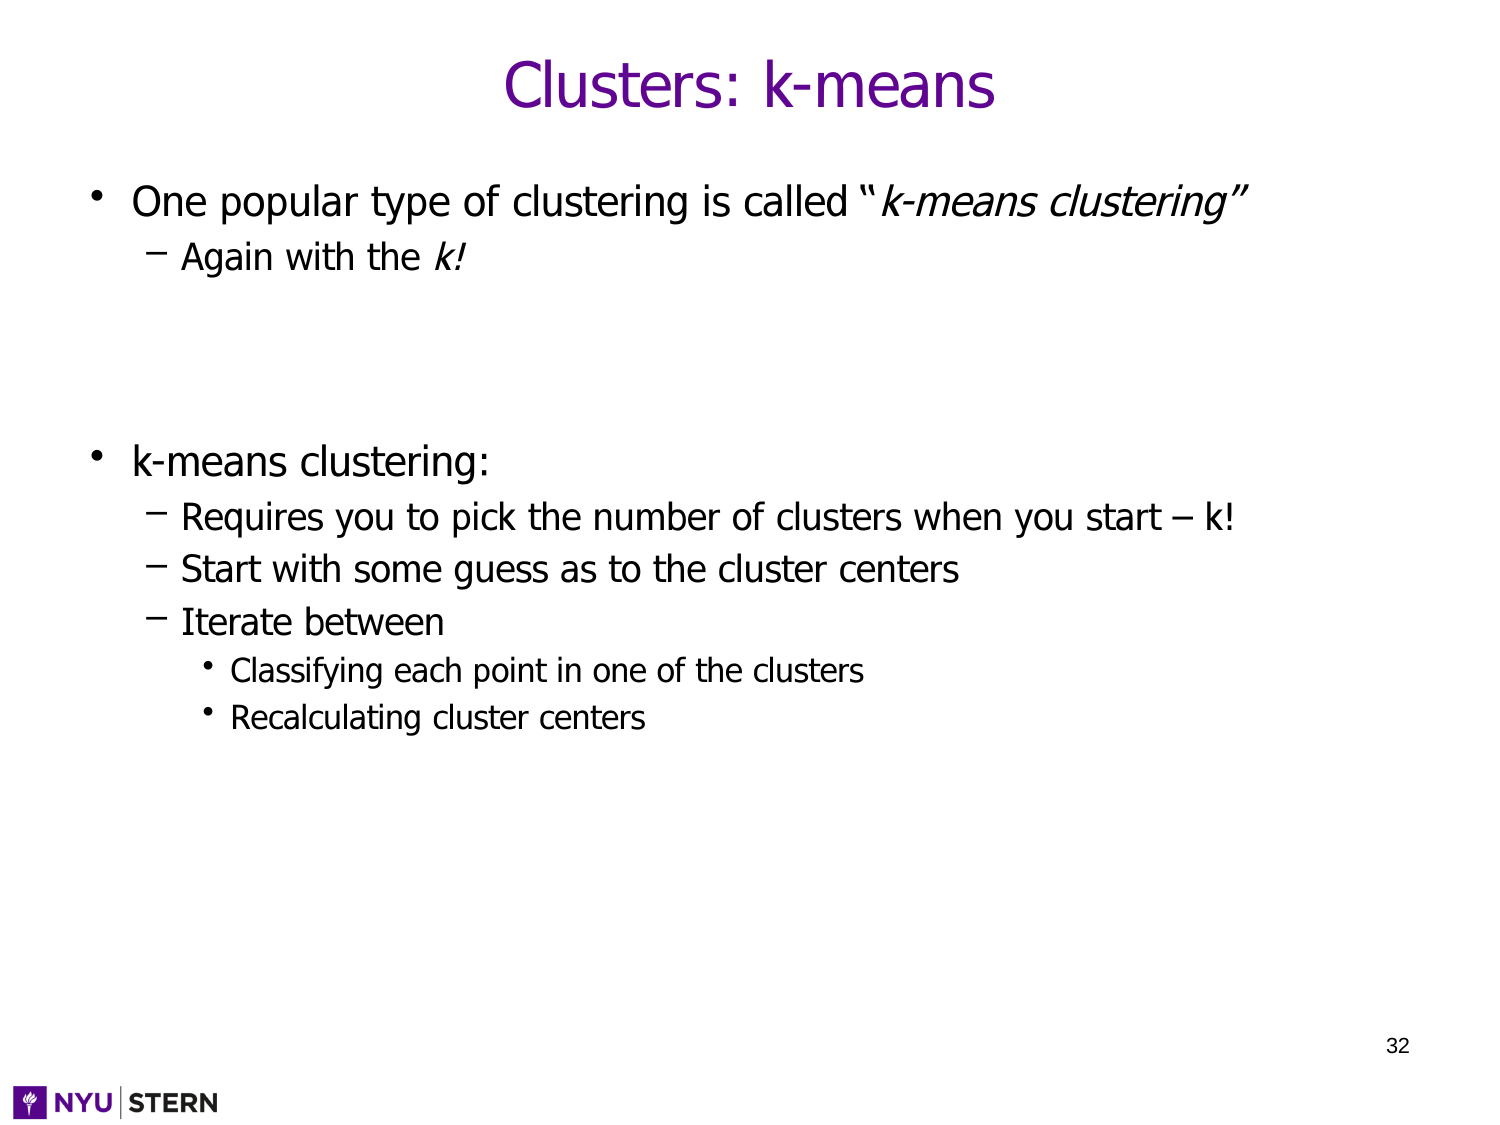

# Clusters: k-means
One popular type of clustering is called “k-means clustering”
Again with the k!

k-means clustering:
Requires you to pick the number of clusters when you start – k!
Start with some guess as to the cluster centers
Iterate between
Classifying each point in one of the clusters
Recalculating cluster centers

32